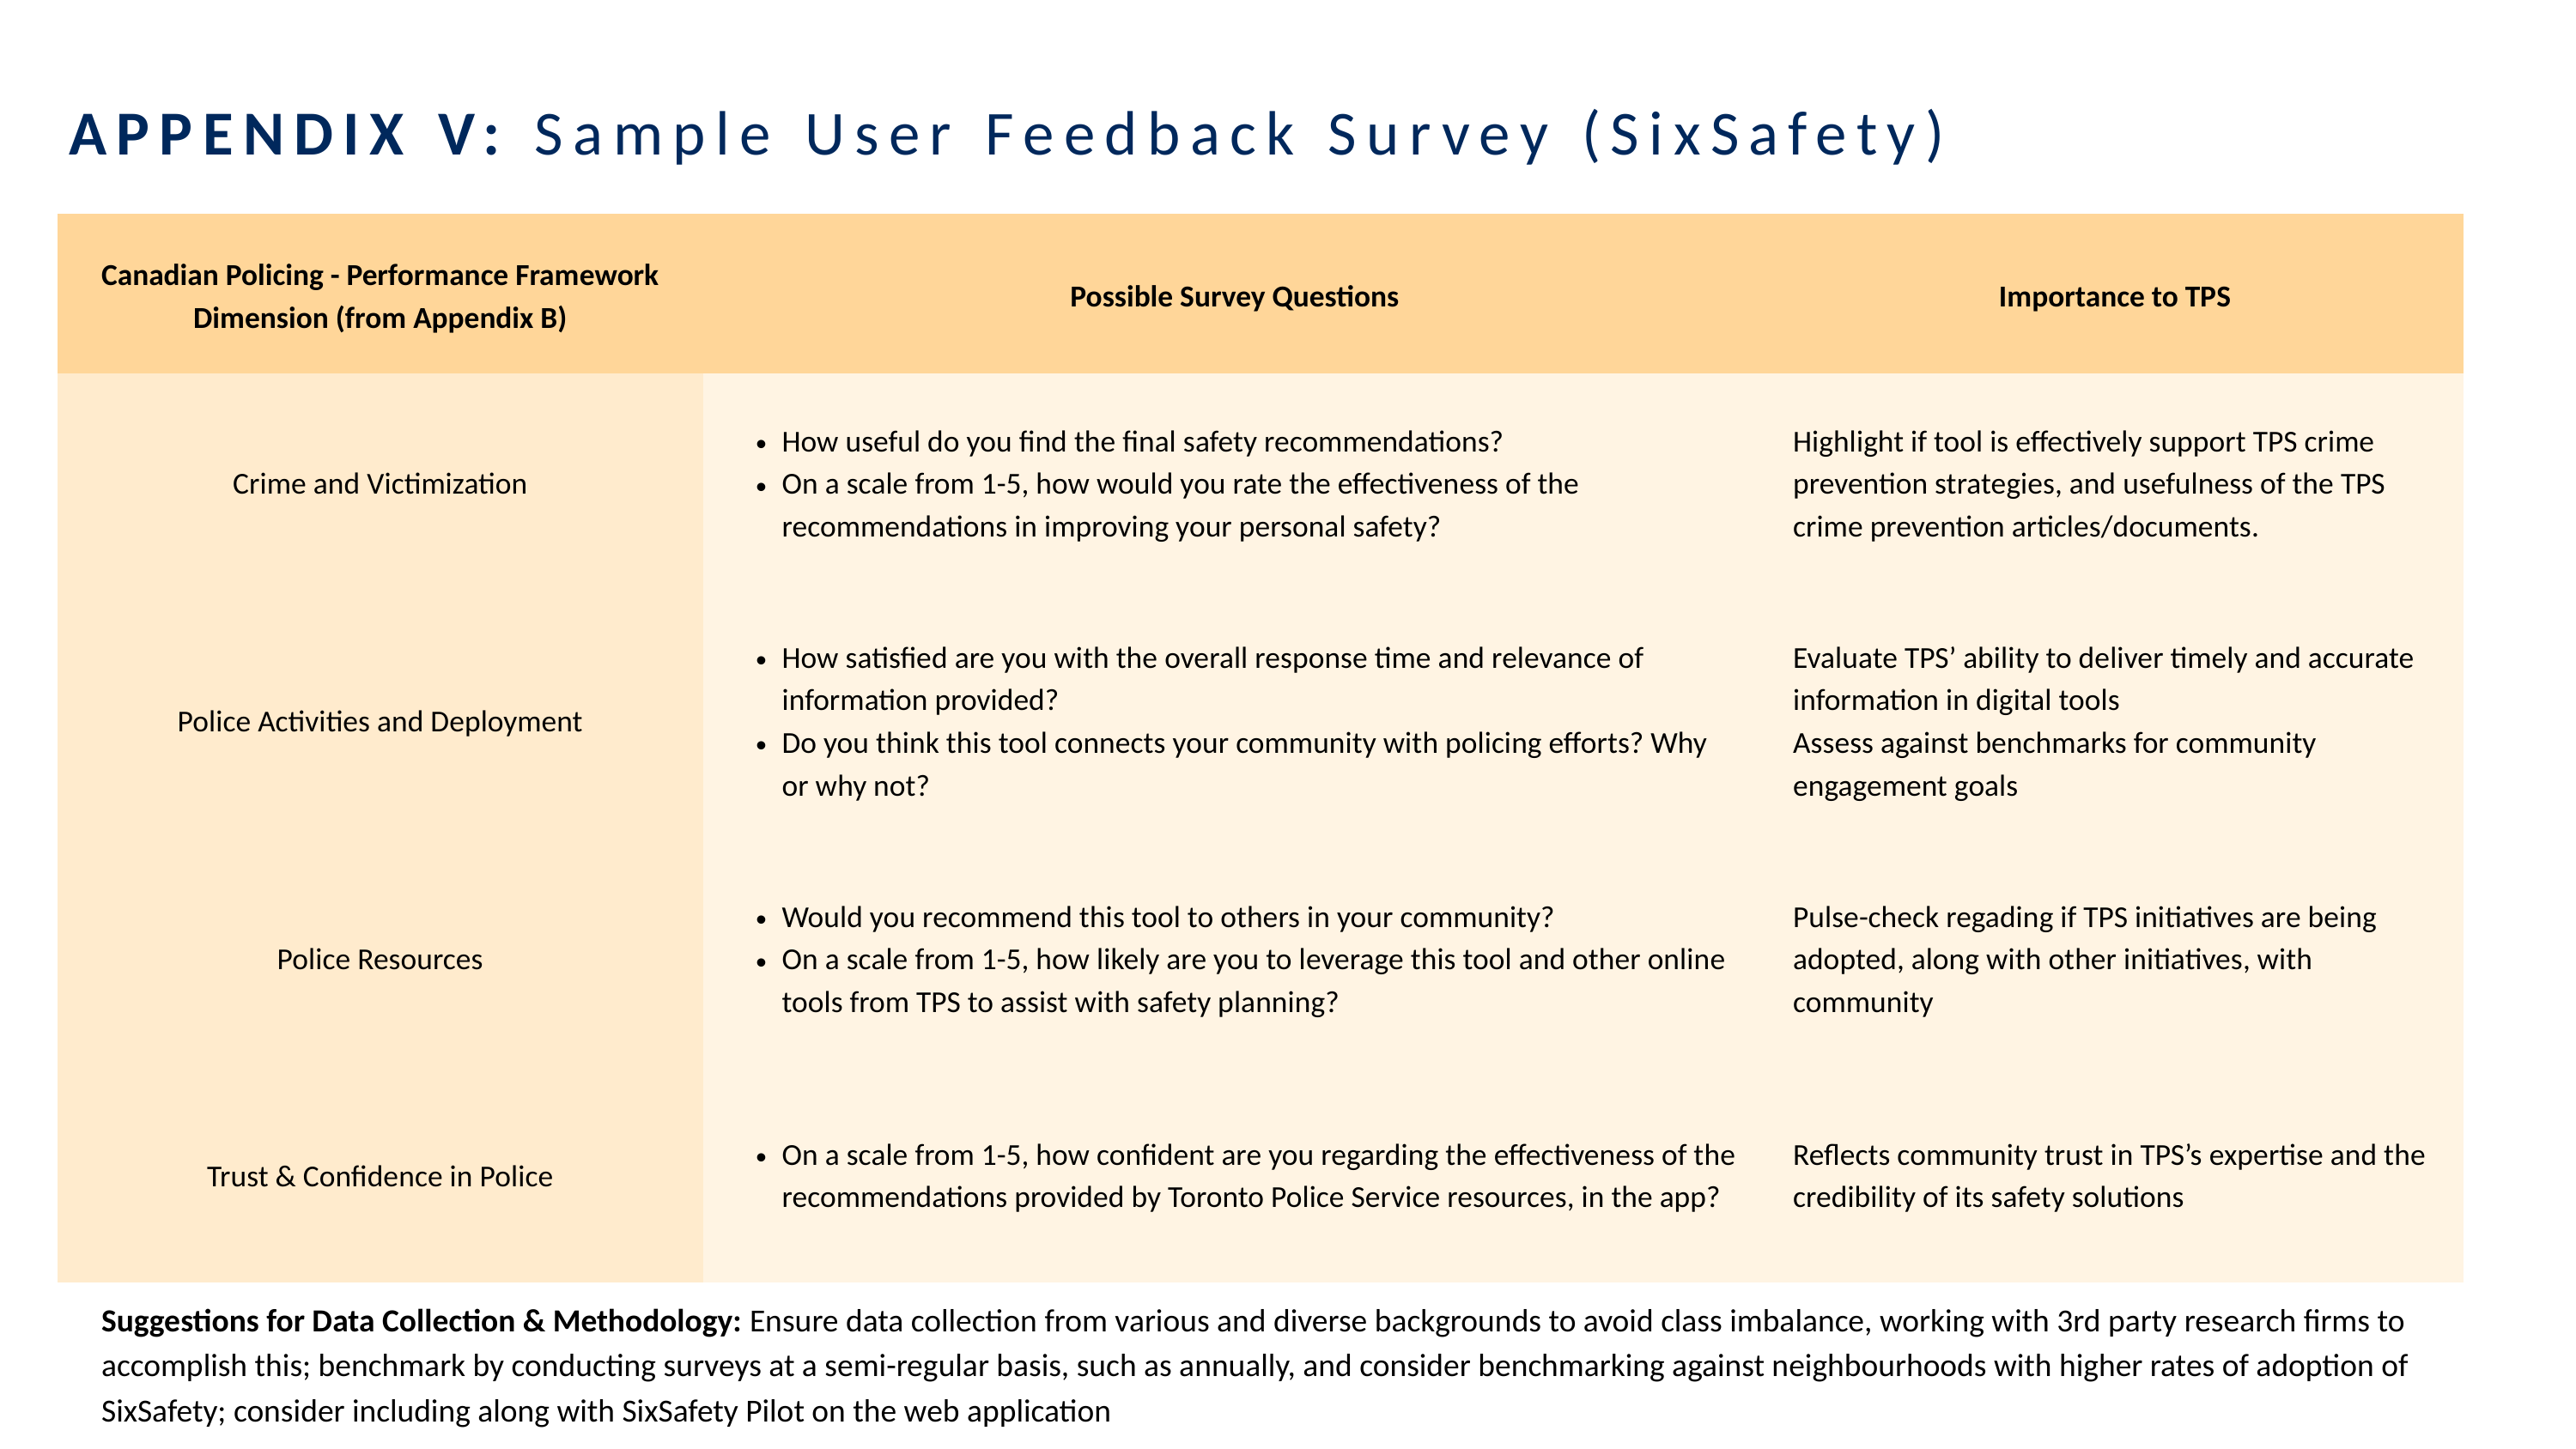

APPENDIX V: Sample User Feedback Survey (SixSafety)
| Canadian Policing - Performance Framework Dimension (from Appendix B) | Possible Survey Questions | Importance to TPS |
| --- | --- | --- |
| Crime and Victimization | How useful do you find the final safety recommendations? On a scale from 1-5, how would you rate the effectiveness of the recommendations in improving your personal safety? | Highlight if tool is effectively support TPS crime prevention strategies, and usefulness of the TPS crime prevention articles/documents. |
| Police Activities and Deployment | How satisfied are you with the overall response time and relevance of information provided? Do you think this tool connects your community with policing efforts? Why or why not? | Evaluate TPS’ ability to deliver timely and accurate information in digital tools Assess against benchmarks for community engagement goals |
| Police Resources | Would you recommend this tool to others in your community? On a scale from 1-5, how likely are you to leverage this tool and other online tools from TPS to assist with safety planning? | Pulse-check regading if TPS initiatives are being adopted, along with other initiatives, with community |
| Trust & Confidence in Police | On a scale from 1-5, how confident are you regarding the effectiveness of the recommendations provided by Toronto Police Service resources, in the app? | Reflects community trust in TPS’s expertise and the credibility of its safety solutions |
Suggestions for Data Collection & Methodology: Ensure data collection from various and diverse backgrounds to avoid class imbalance, working with 3rd party research firms to accomplish this; benchmark by conducting surveys at a semi-regular basis, such as annually, and consider benchmarking against neighbourhoods with higher rates of adoption of SixSafety; consider including along with SixSafety Pilot on the web application